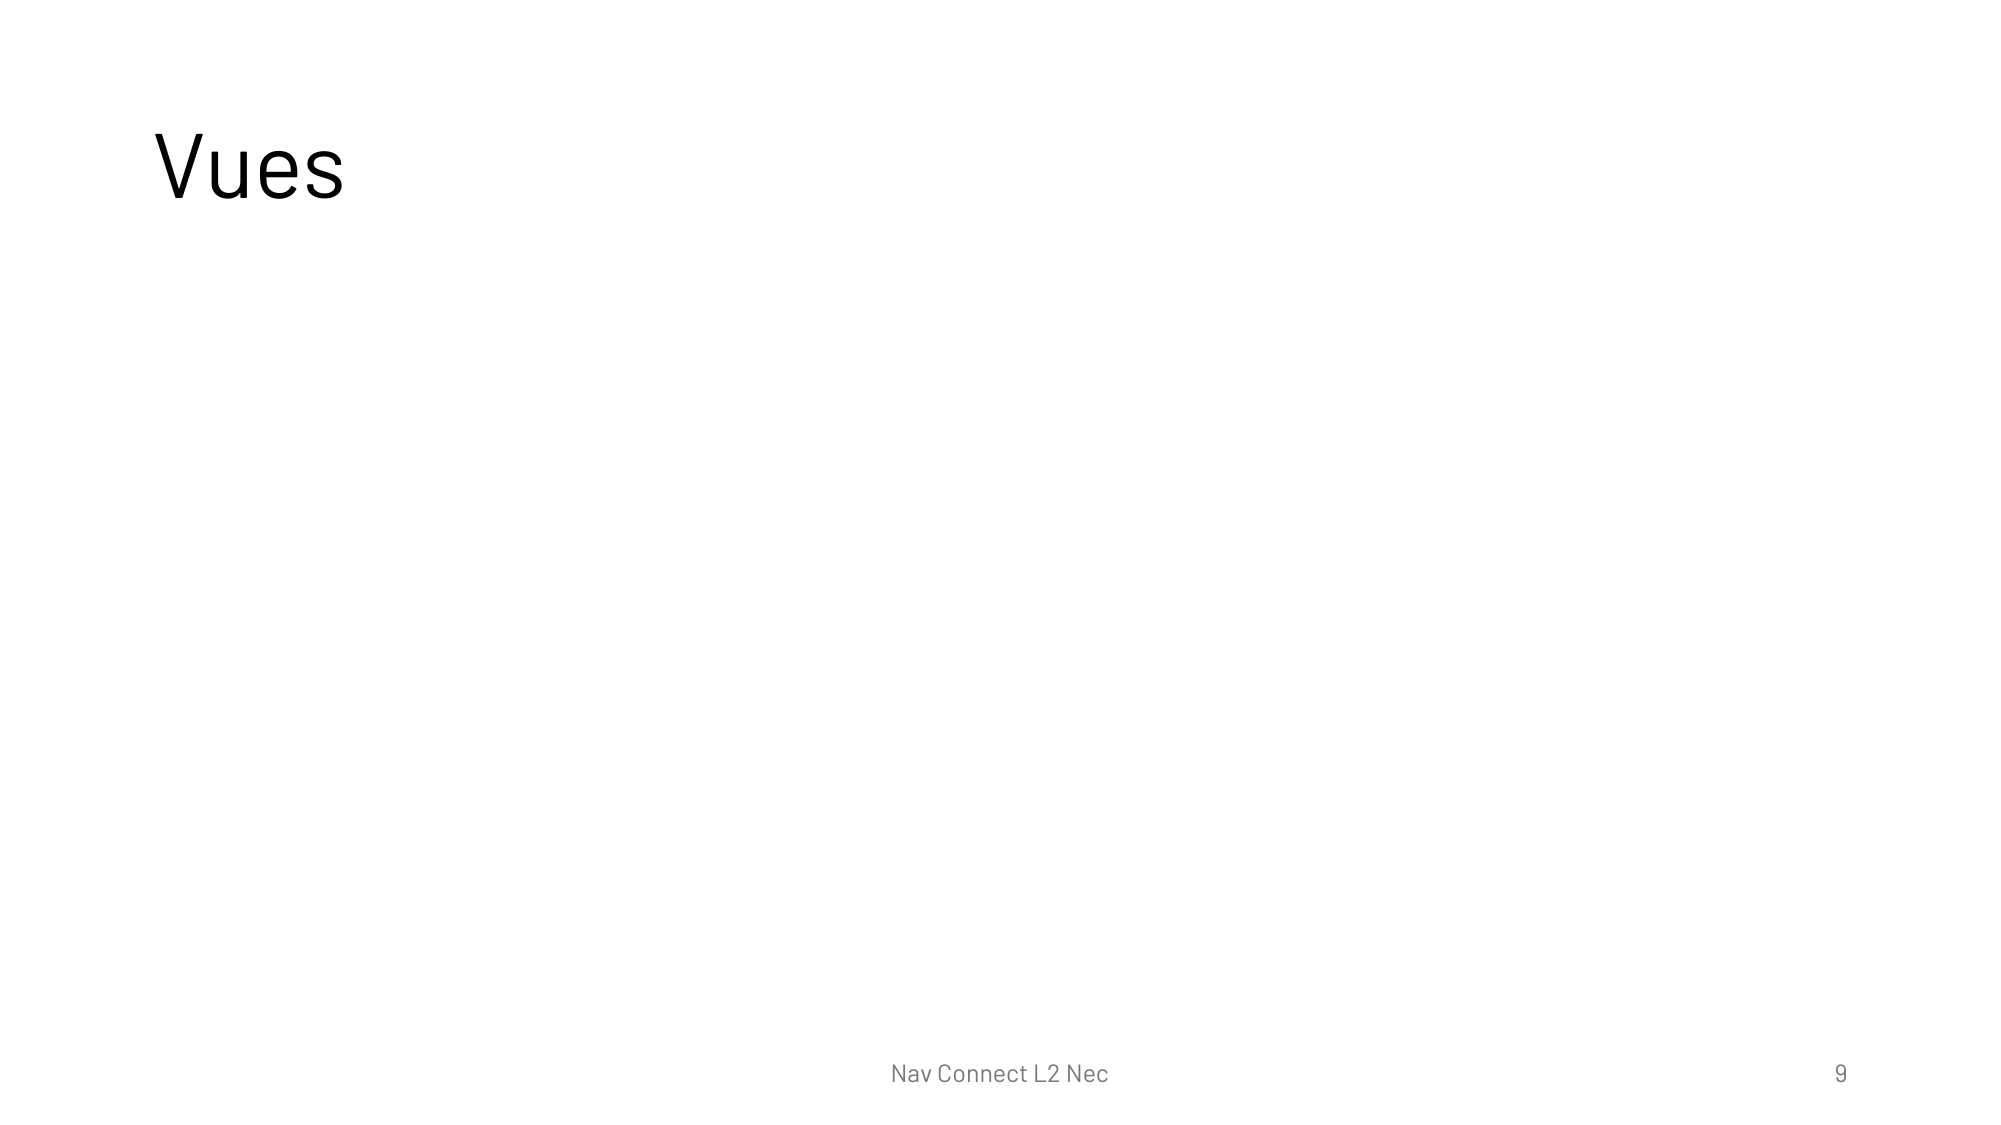

# Vues

Nav Connect L2 Nec
9